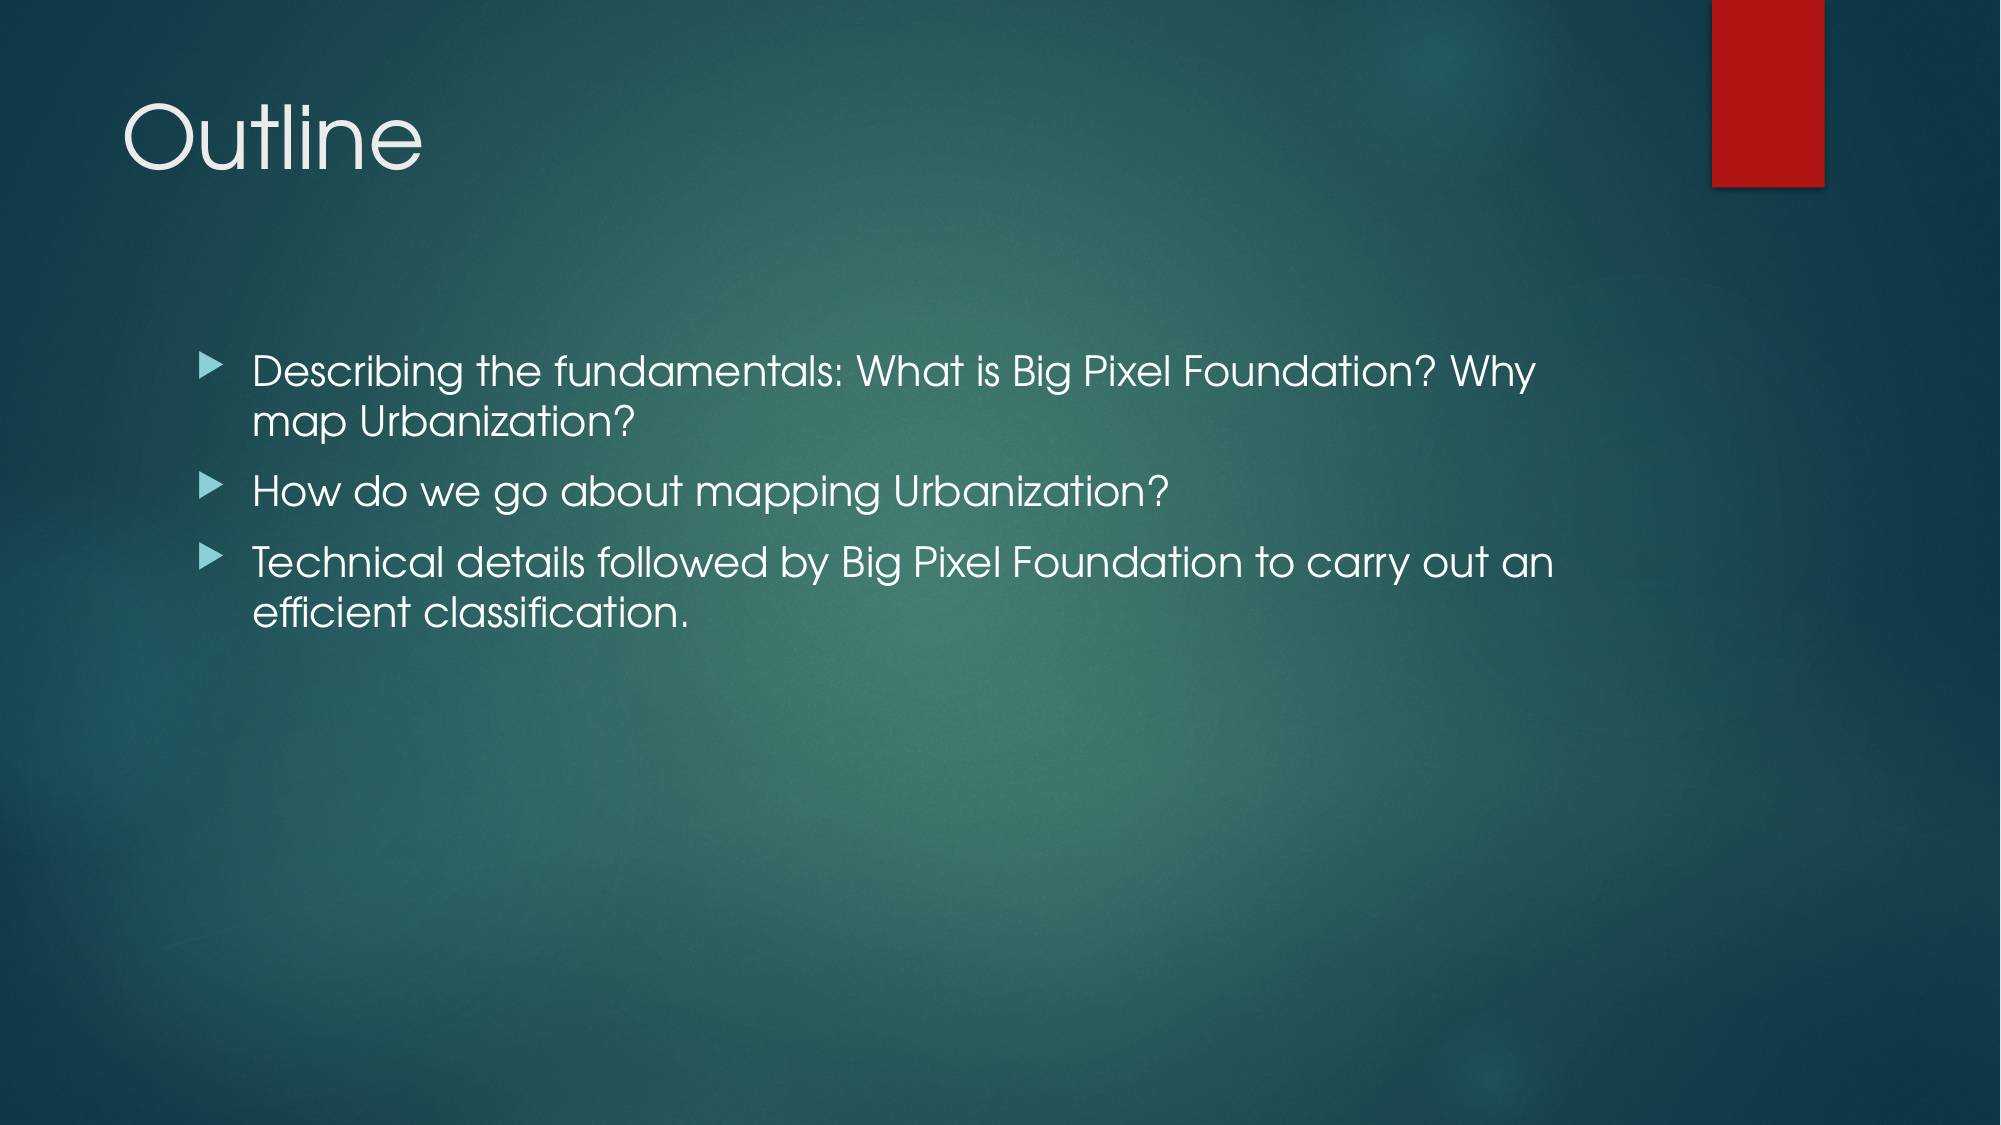

# Outline
Describing the fundamentals: What is Big Pixel Foundation? Why map Urbanization?
How do we go about mapping Urbanization?
Technical details followed by Big Pixel Foundation to carry out an efficient classification.